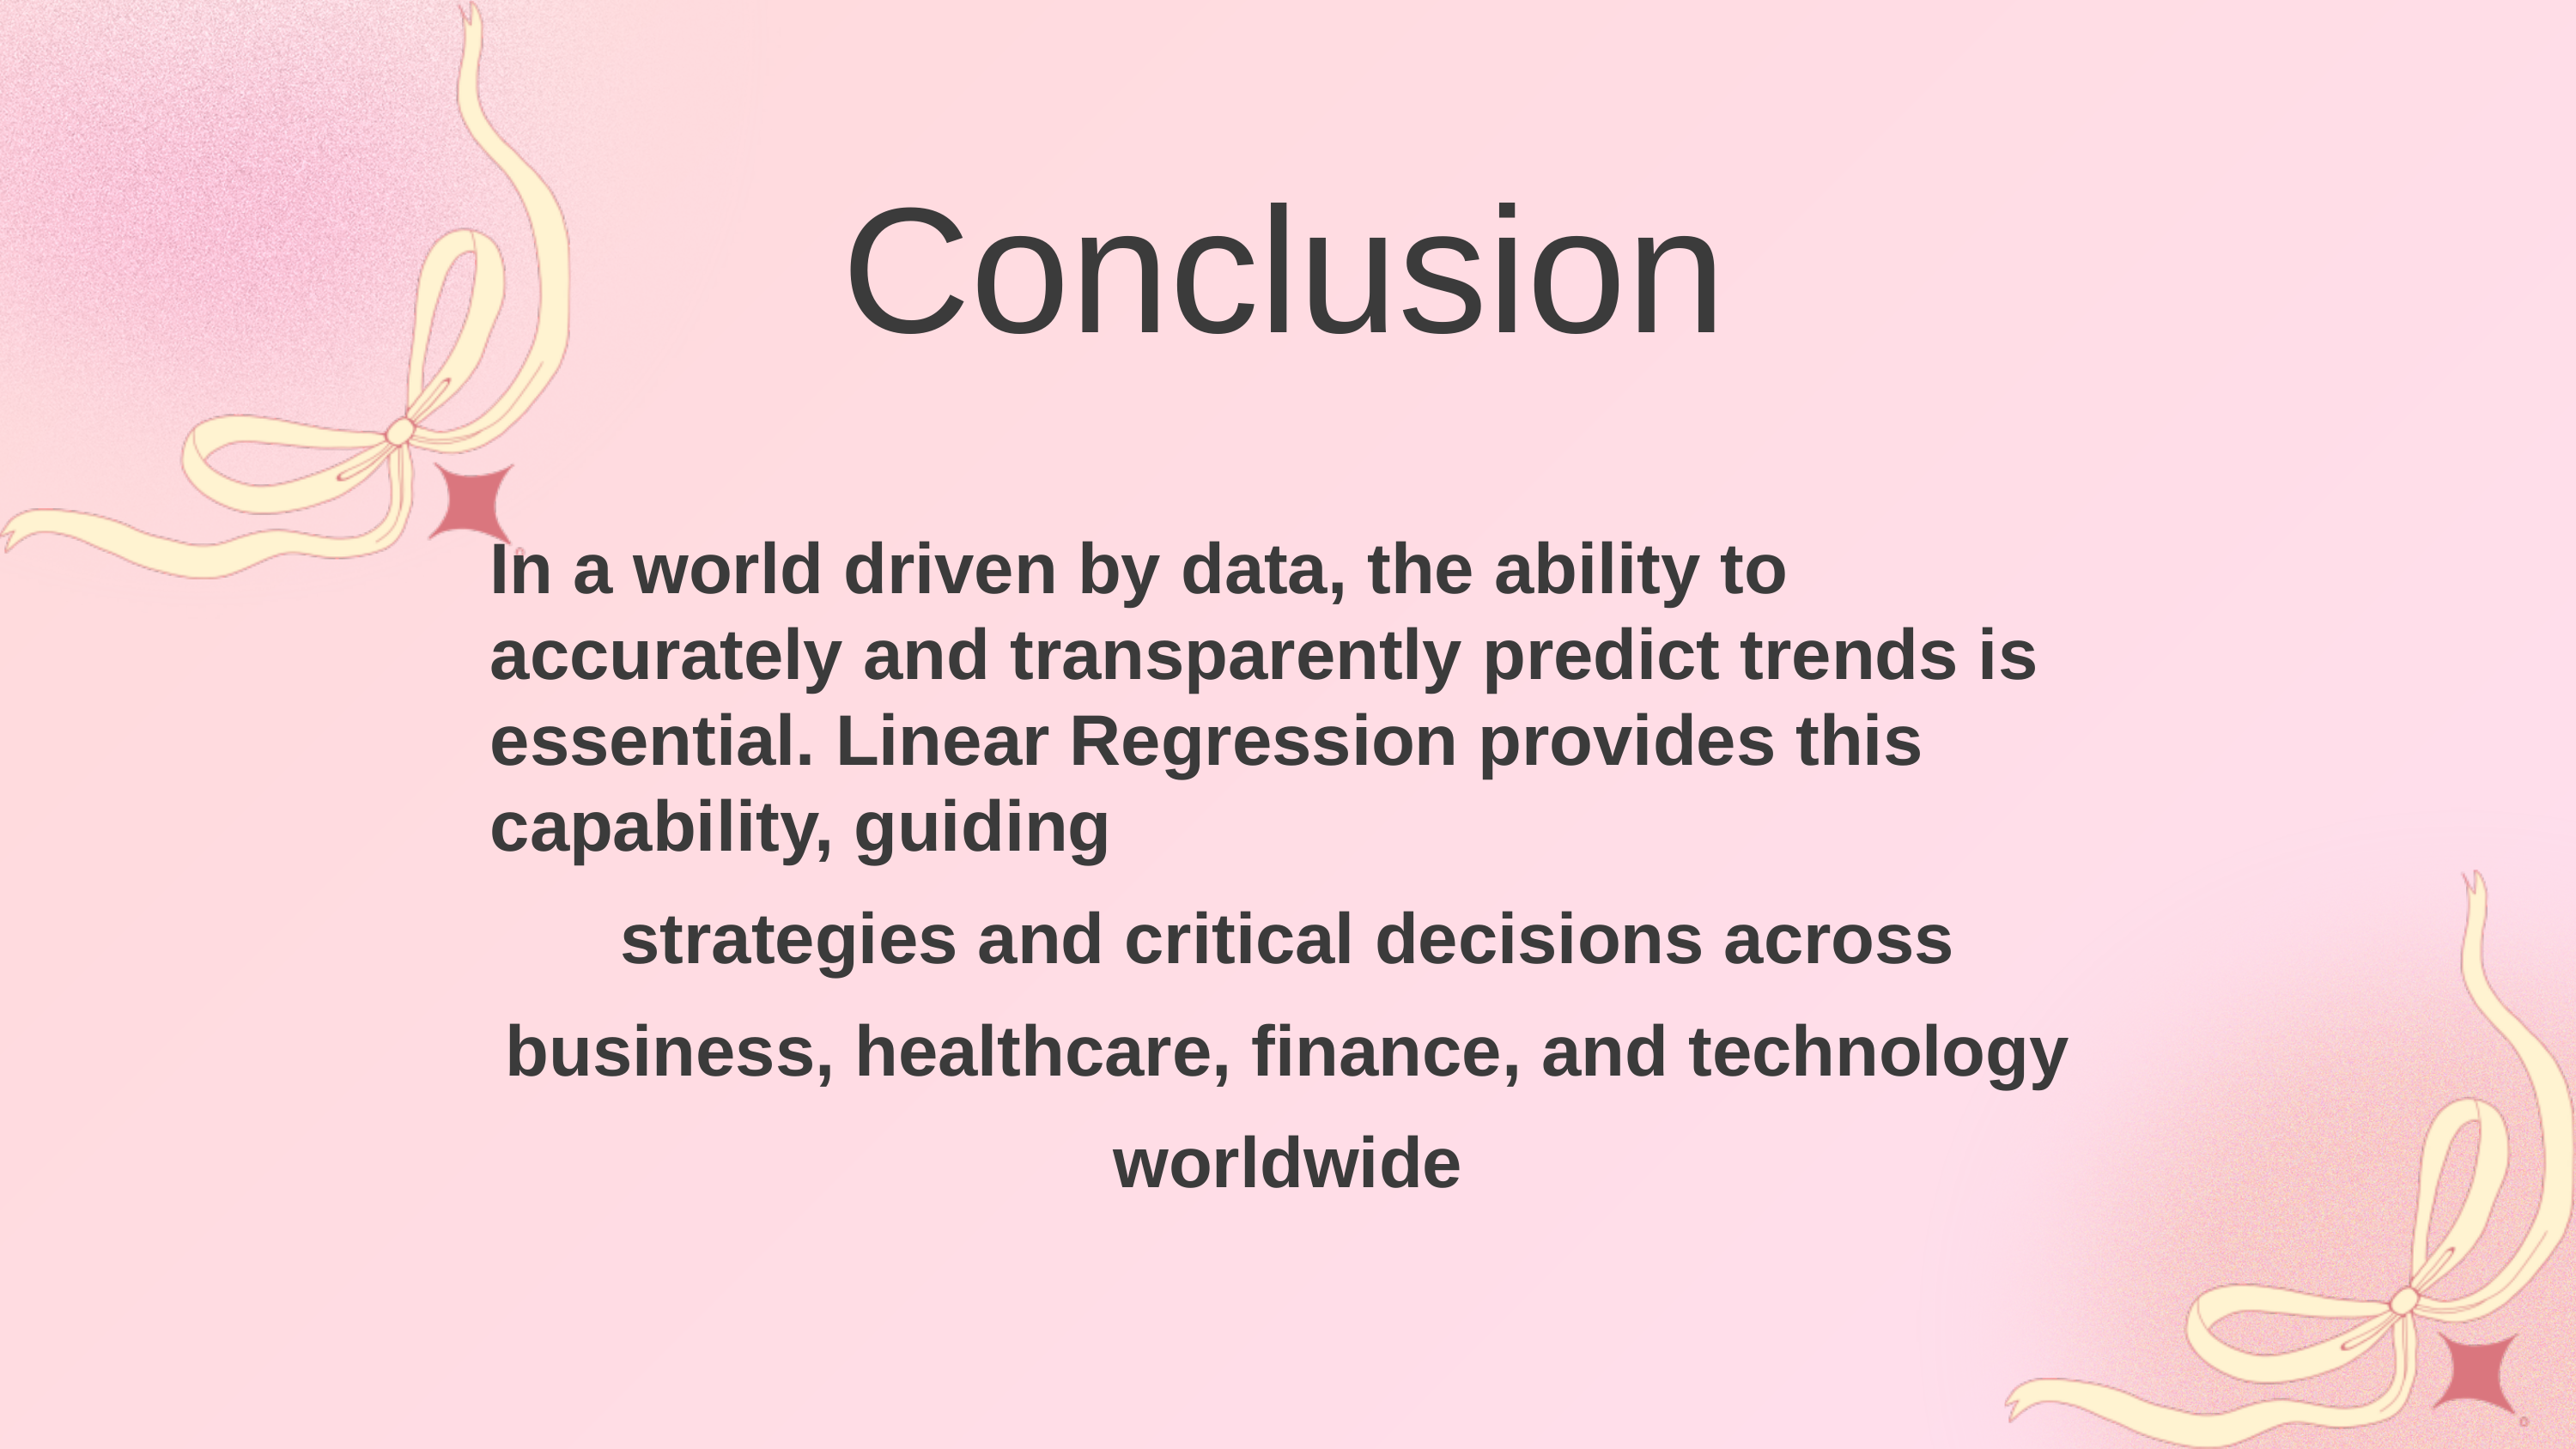

Conclusion
In a world driven by data, the ability to accurately and transparently predict trends is essential. Linear Regression provides this capability, guiding strategies and critical decisions across business, healthcare, finance, and technology worldwide